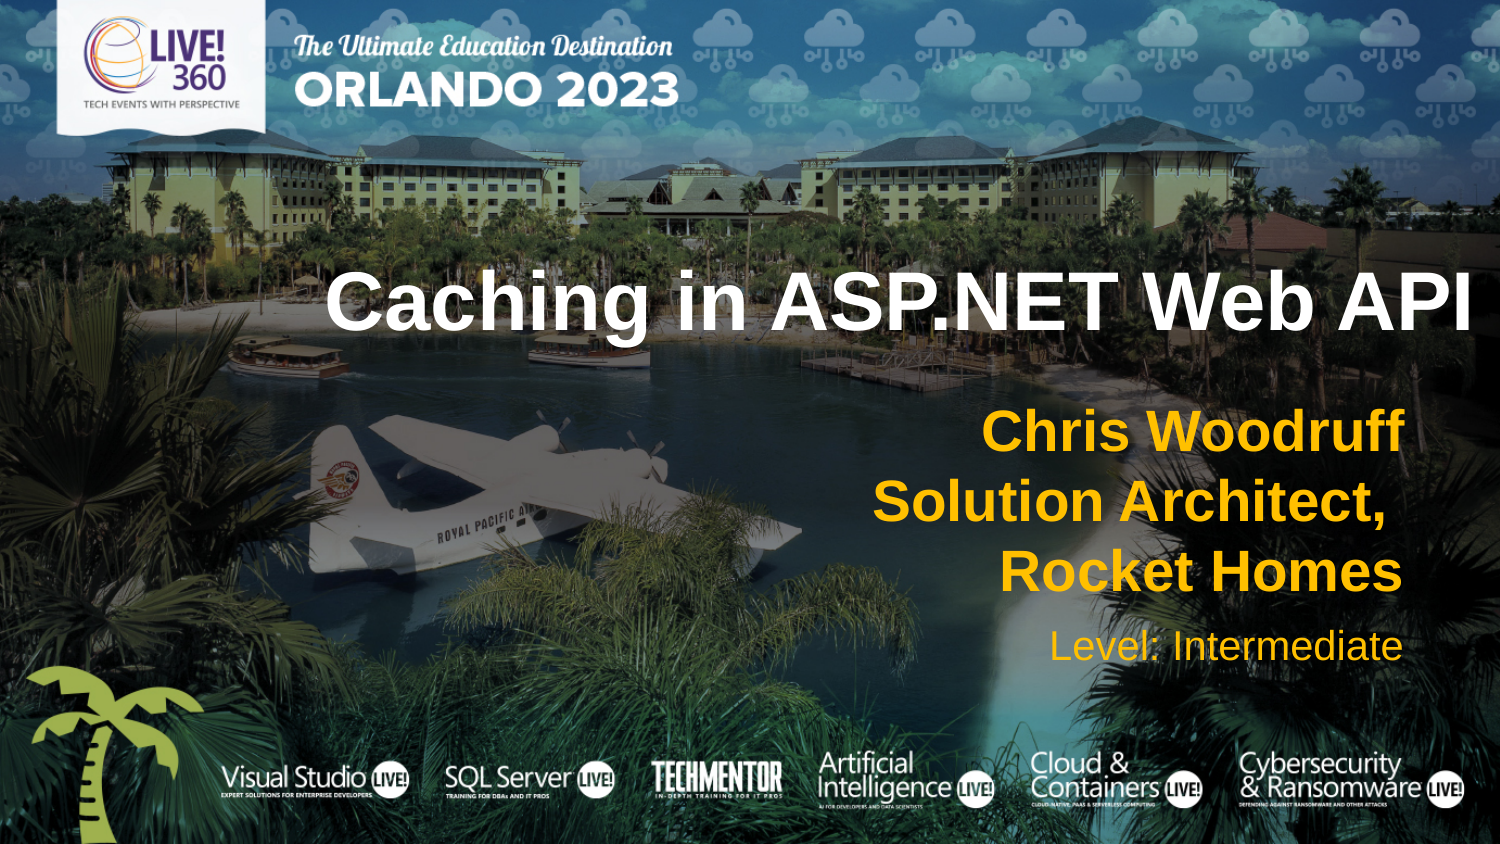

Caching in ASP.NET Web API
Chris Woodruff
Solution Architect,
Rocket Homes

Level: Intermediate